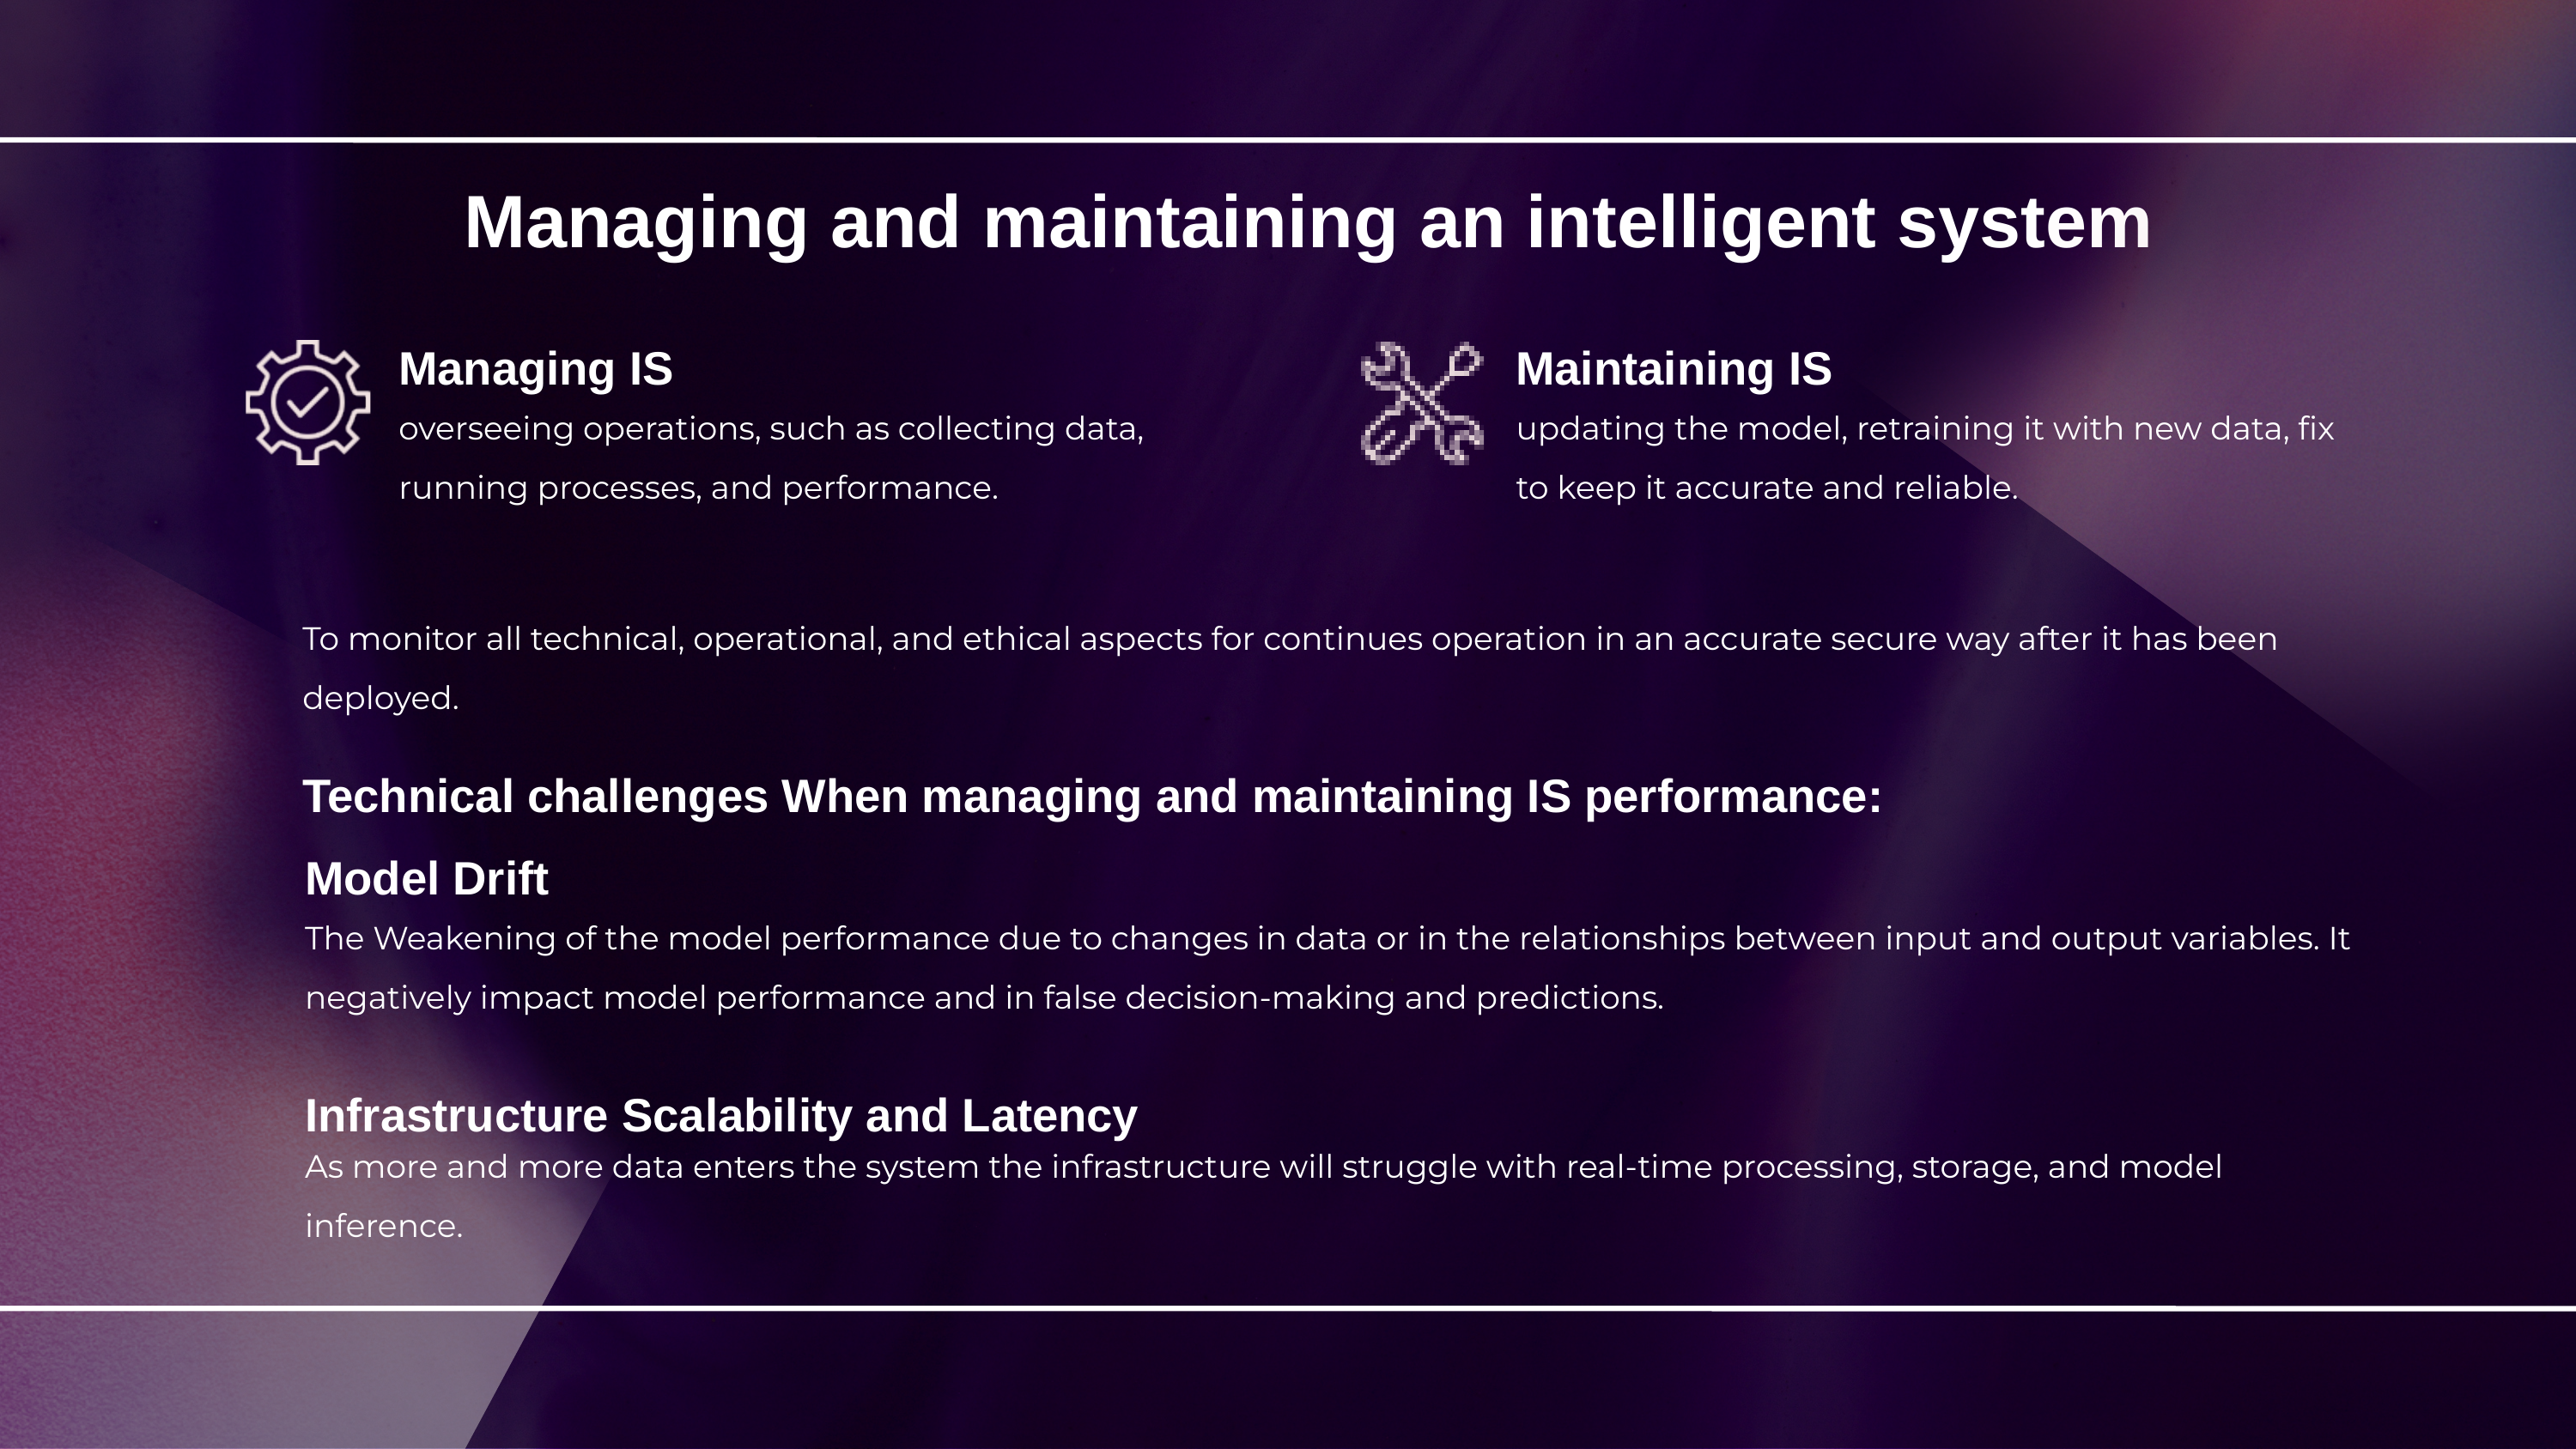

Managing and maintaining an intelligent system
Managing IS

Maintaining IS

overseeing operations, such as collecting data, running processes, and performance.

updating the model, retraining it with new data, fix to keep it accurate and reliable.
To monitor all technical, operational, and ethical aspects for continues operation in an accurate secure way after it has been deployed.

Technical challenges When managing and maintaining IS performance:
Model Drift
The Weakening of the model performance due to changes in data or in the relationships between input and output variables. It negatively impact model performance and in false decision-making and predictions.
Infrastructure Scalability and Latency
As more and more data enters the system the infrastructure will struggle with real-time processing, storage, and model inference.